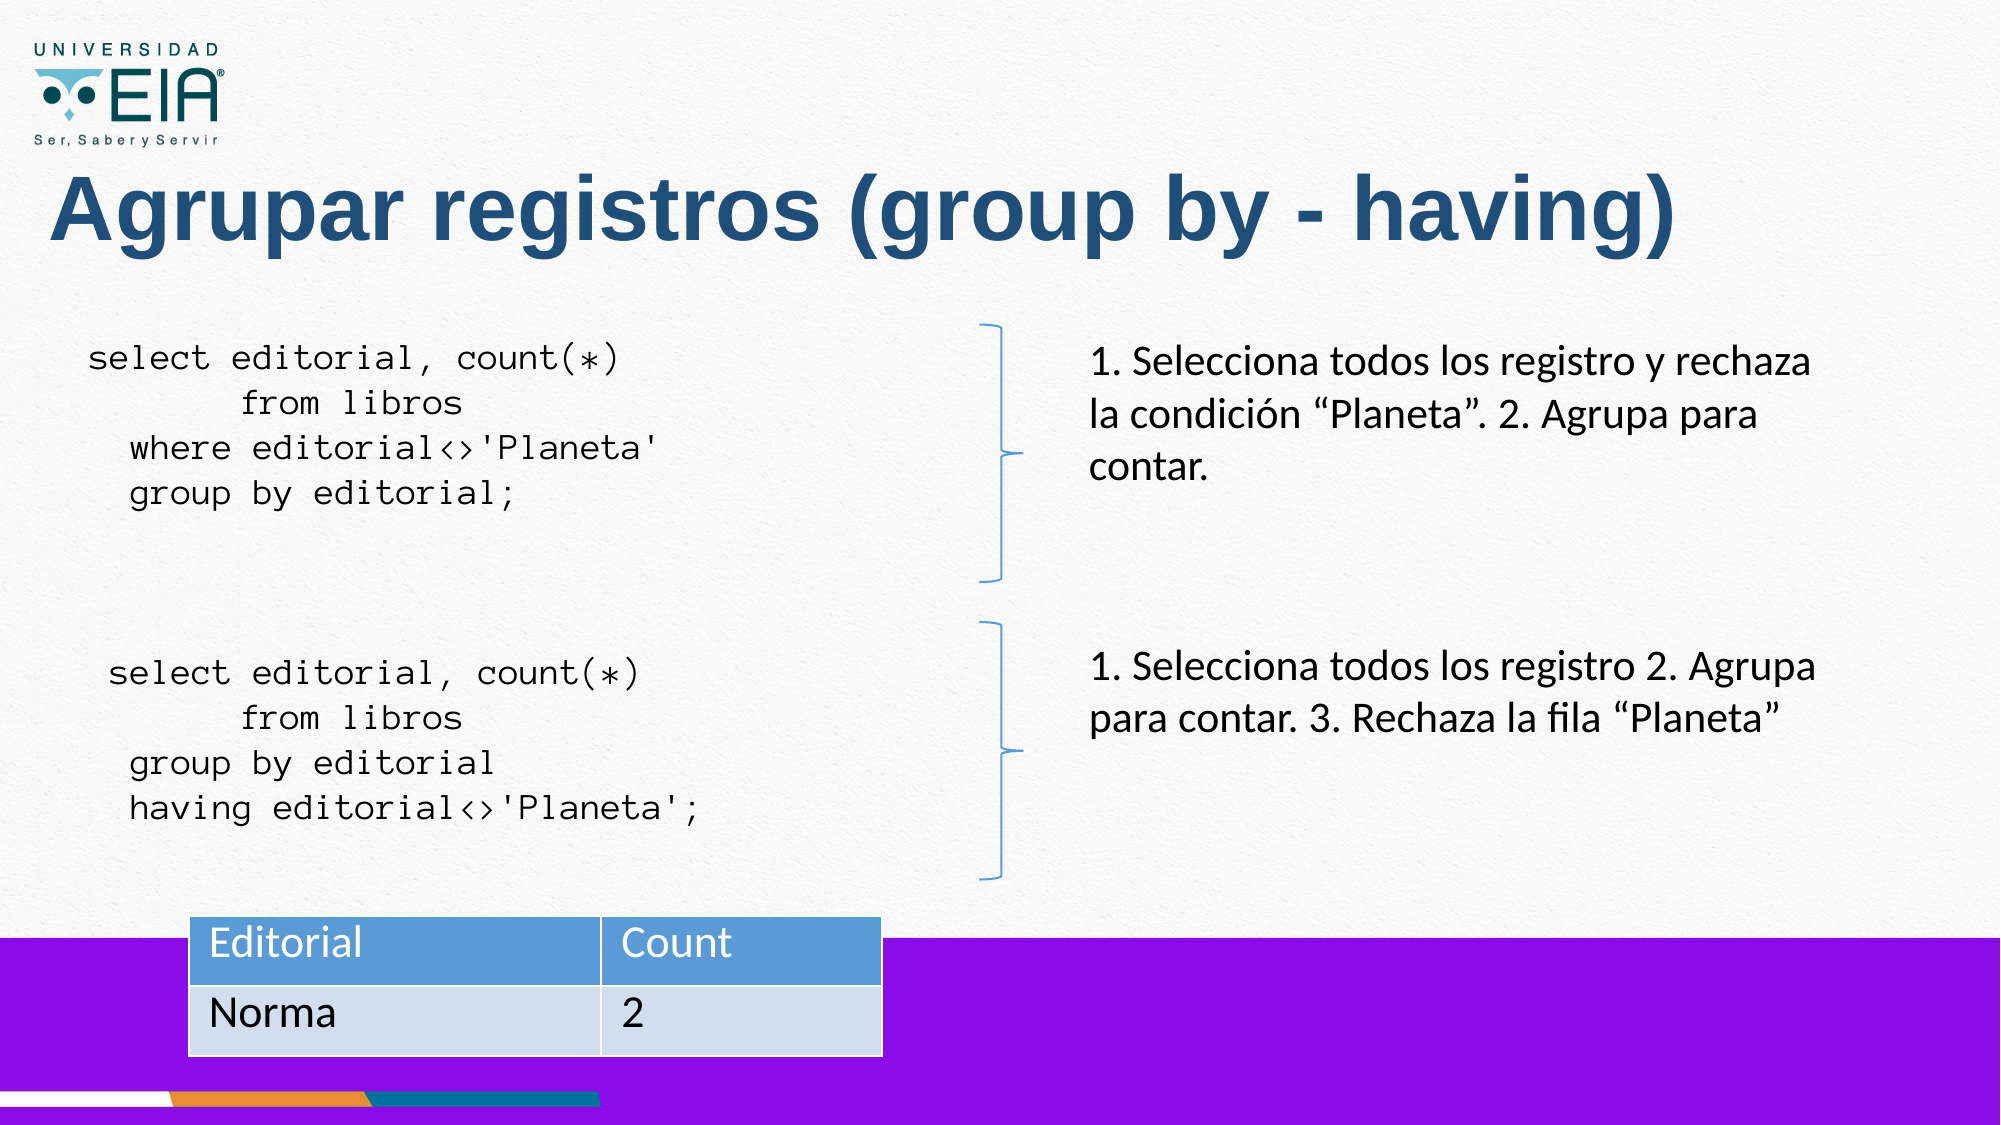

# Agrupar registros (group by - having)

select editorial, count(*)
	from libros
  where editorial<>'Planeta'
  group by editorial;

 select editorial, count(*)
	from libros
  group by editorial
  having editorial<>'Planeta';
1. Selecciona todos los registro y rechaza la condición “Planeta”. 2. Agrupa para contar.

1. Selecciona todos los registro 2. Agrupa para contar. 3. Rechaza la fila “Planeta”
| Editorial | Count |
| --- | --- |
| Norma | 2 |